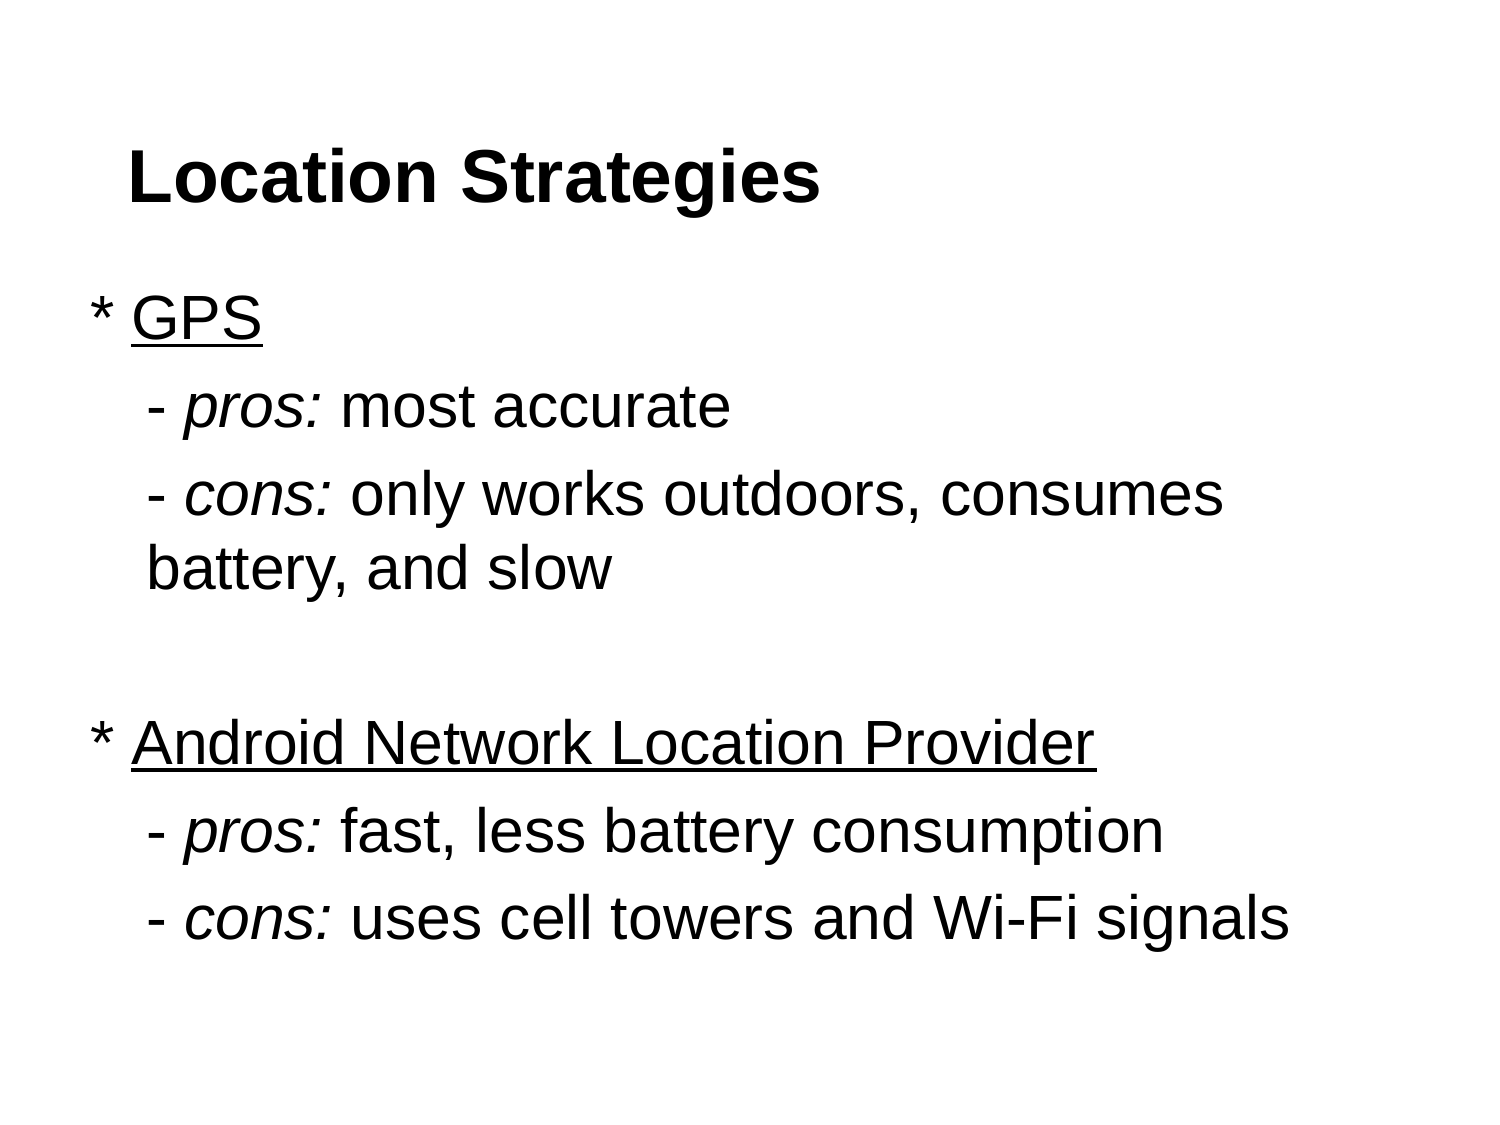

# Location Strategies
* GPS
	- pros: most accurate
	- cons: only works outdoors, consumes battery, and slow

* Android Network Location Provider
	- pros: fast, less battery consumption
	- cons: uses cell towers and Wi-Fi signals